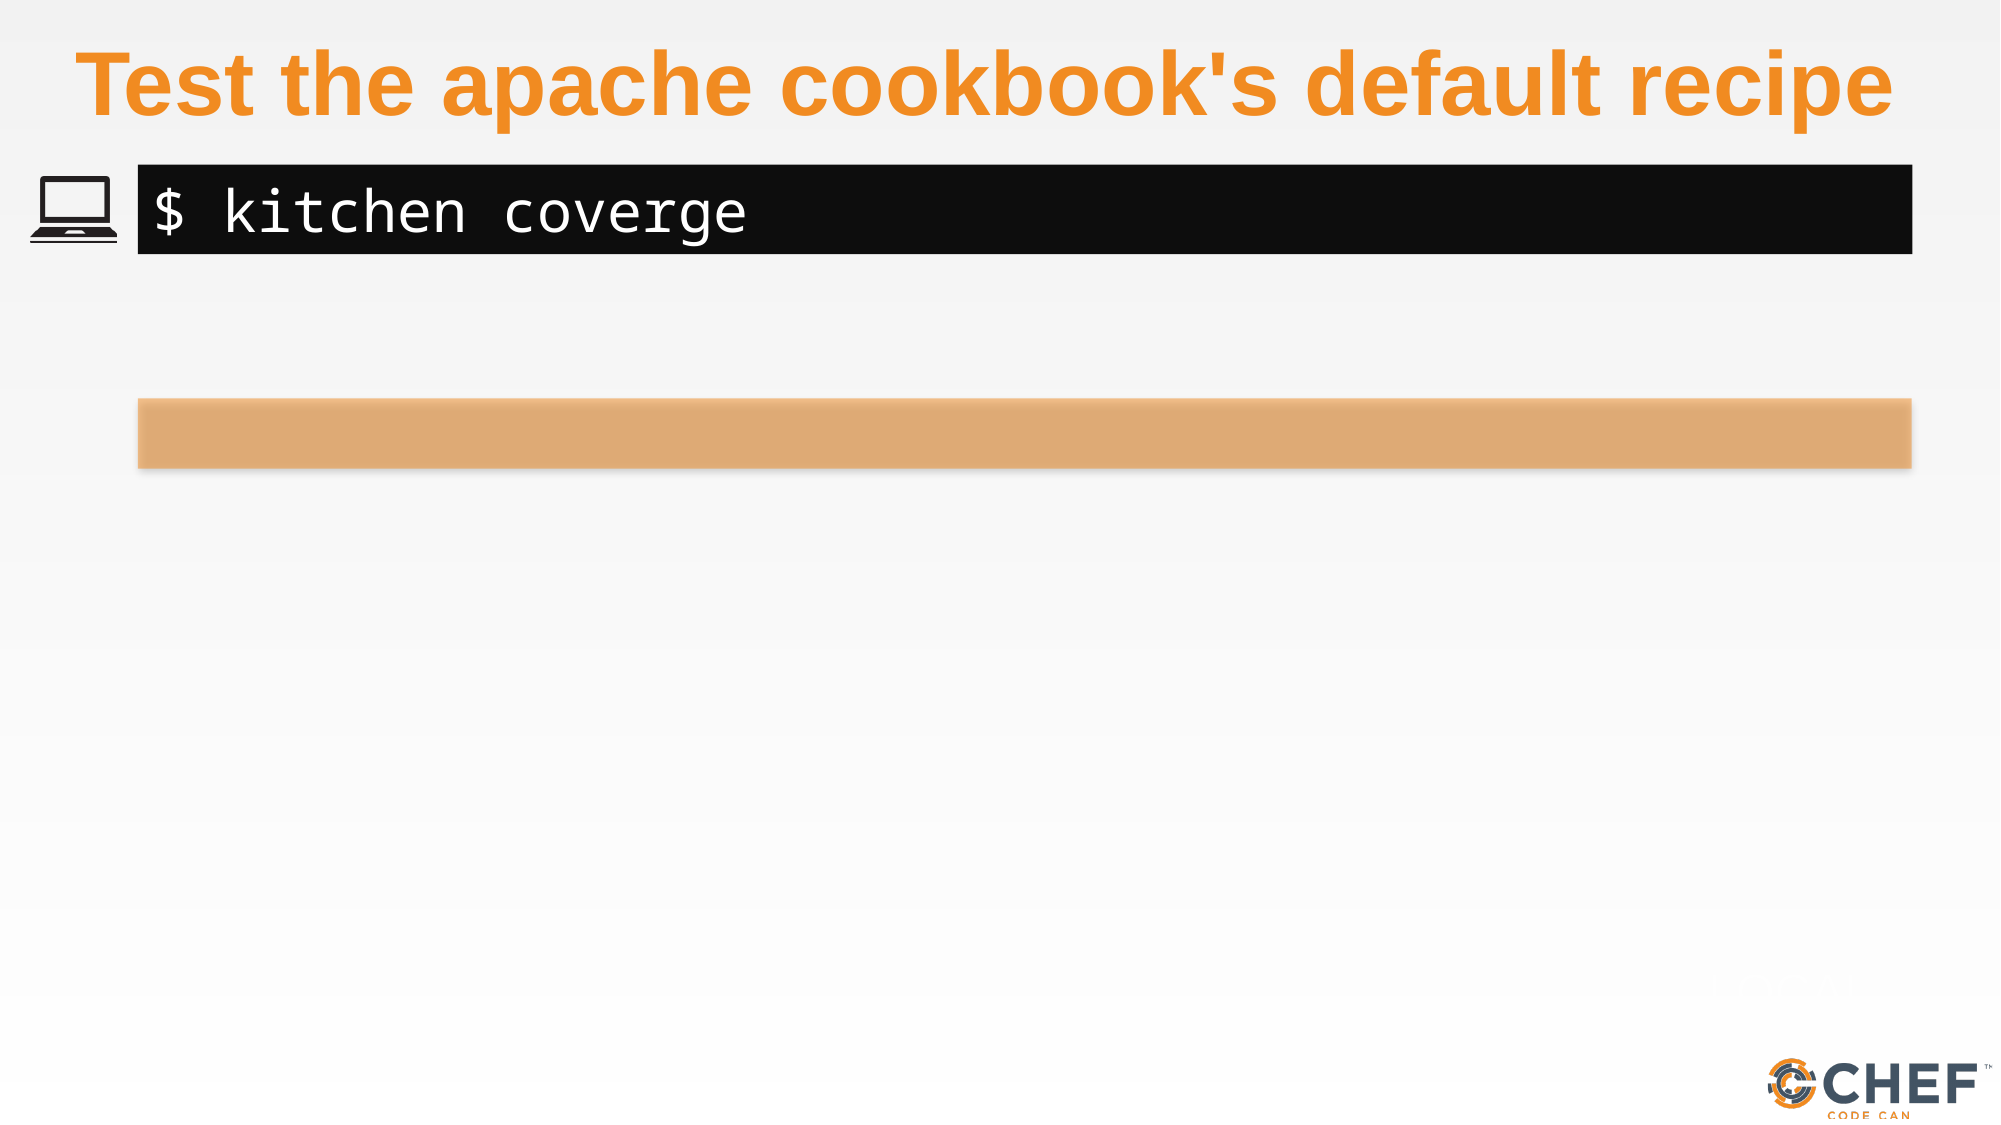

# Test the apache cookbook's default recipe
$ kitchen coverge